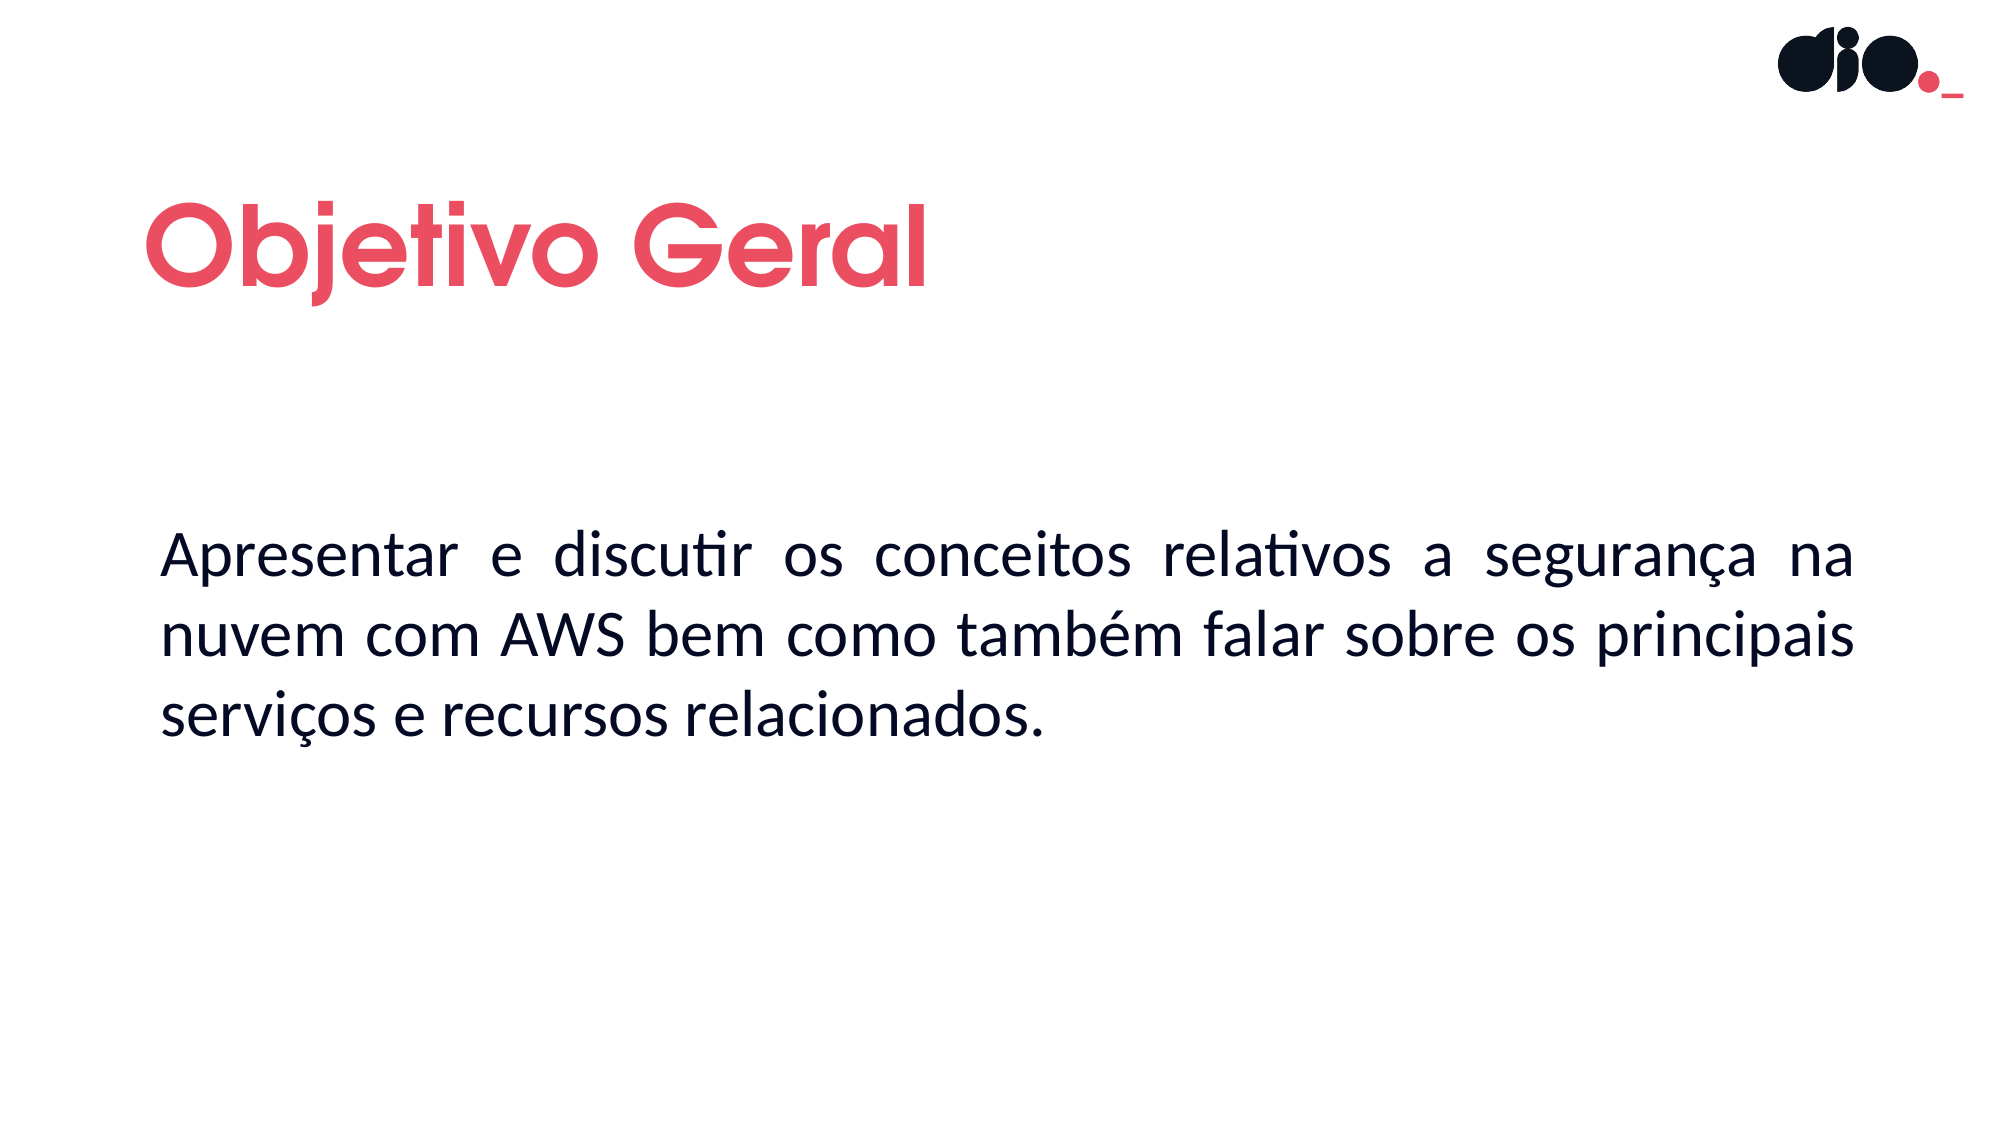

Objetivo Geral
Apresentar e discutir os conceitos relativos a segurança na nuvem com AWS bem como também falar sobre os principais serviços e recursos relacionados.